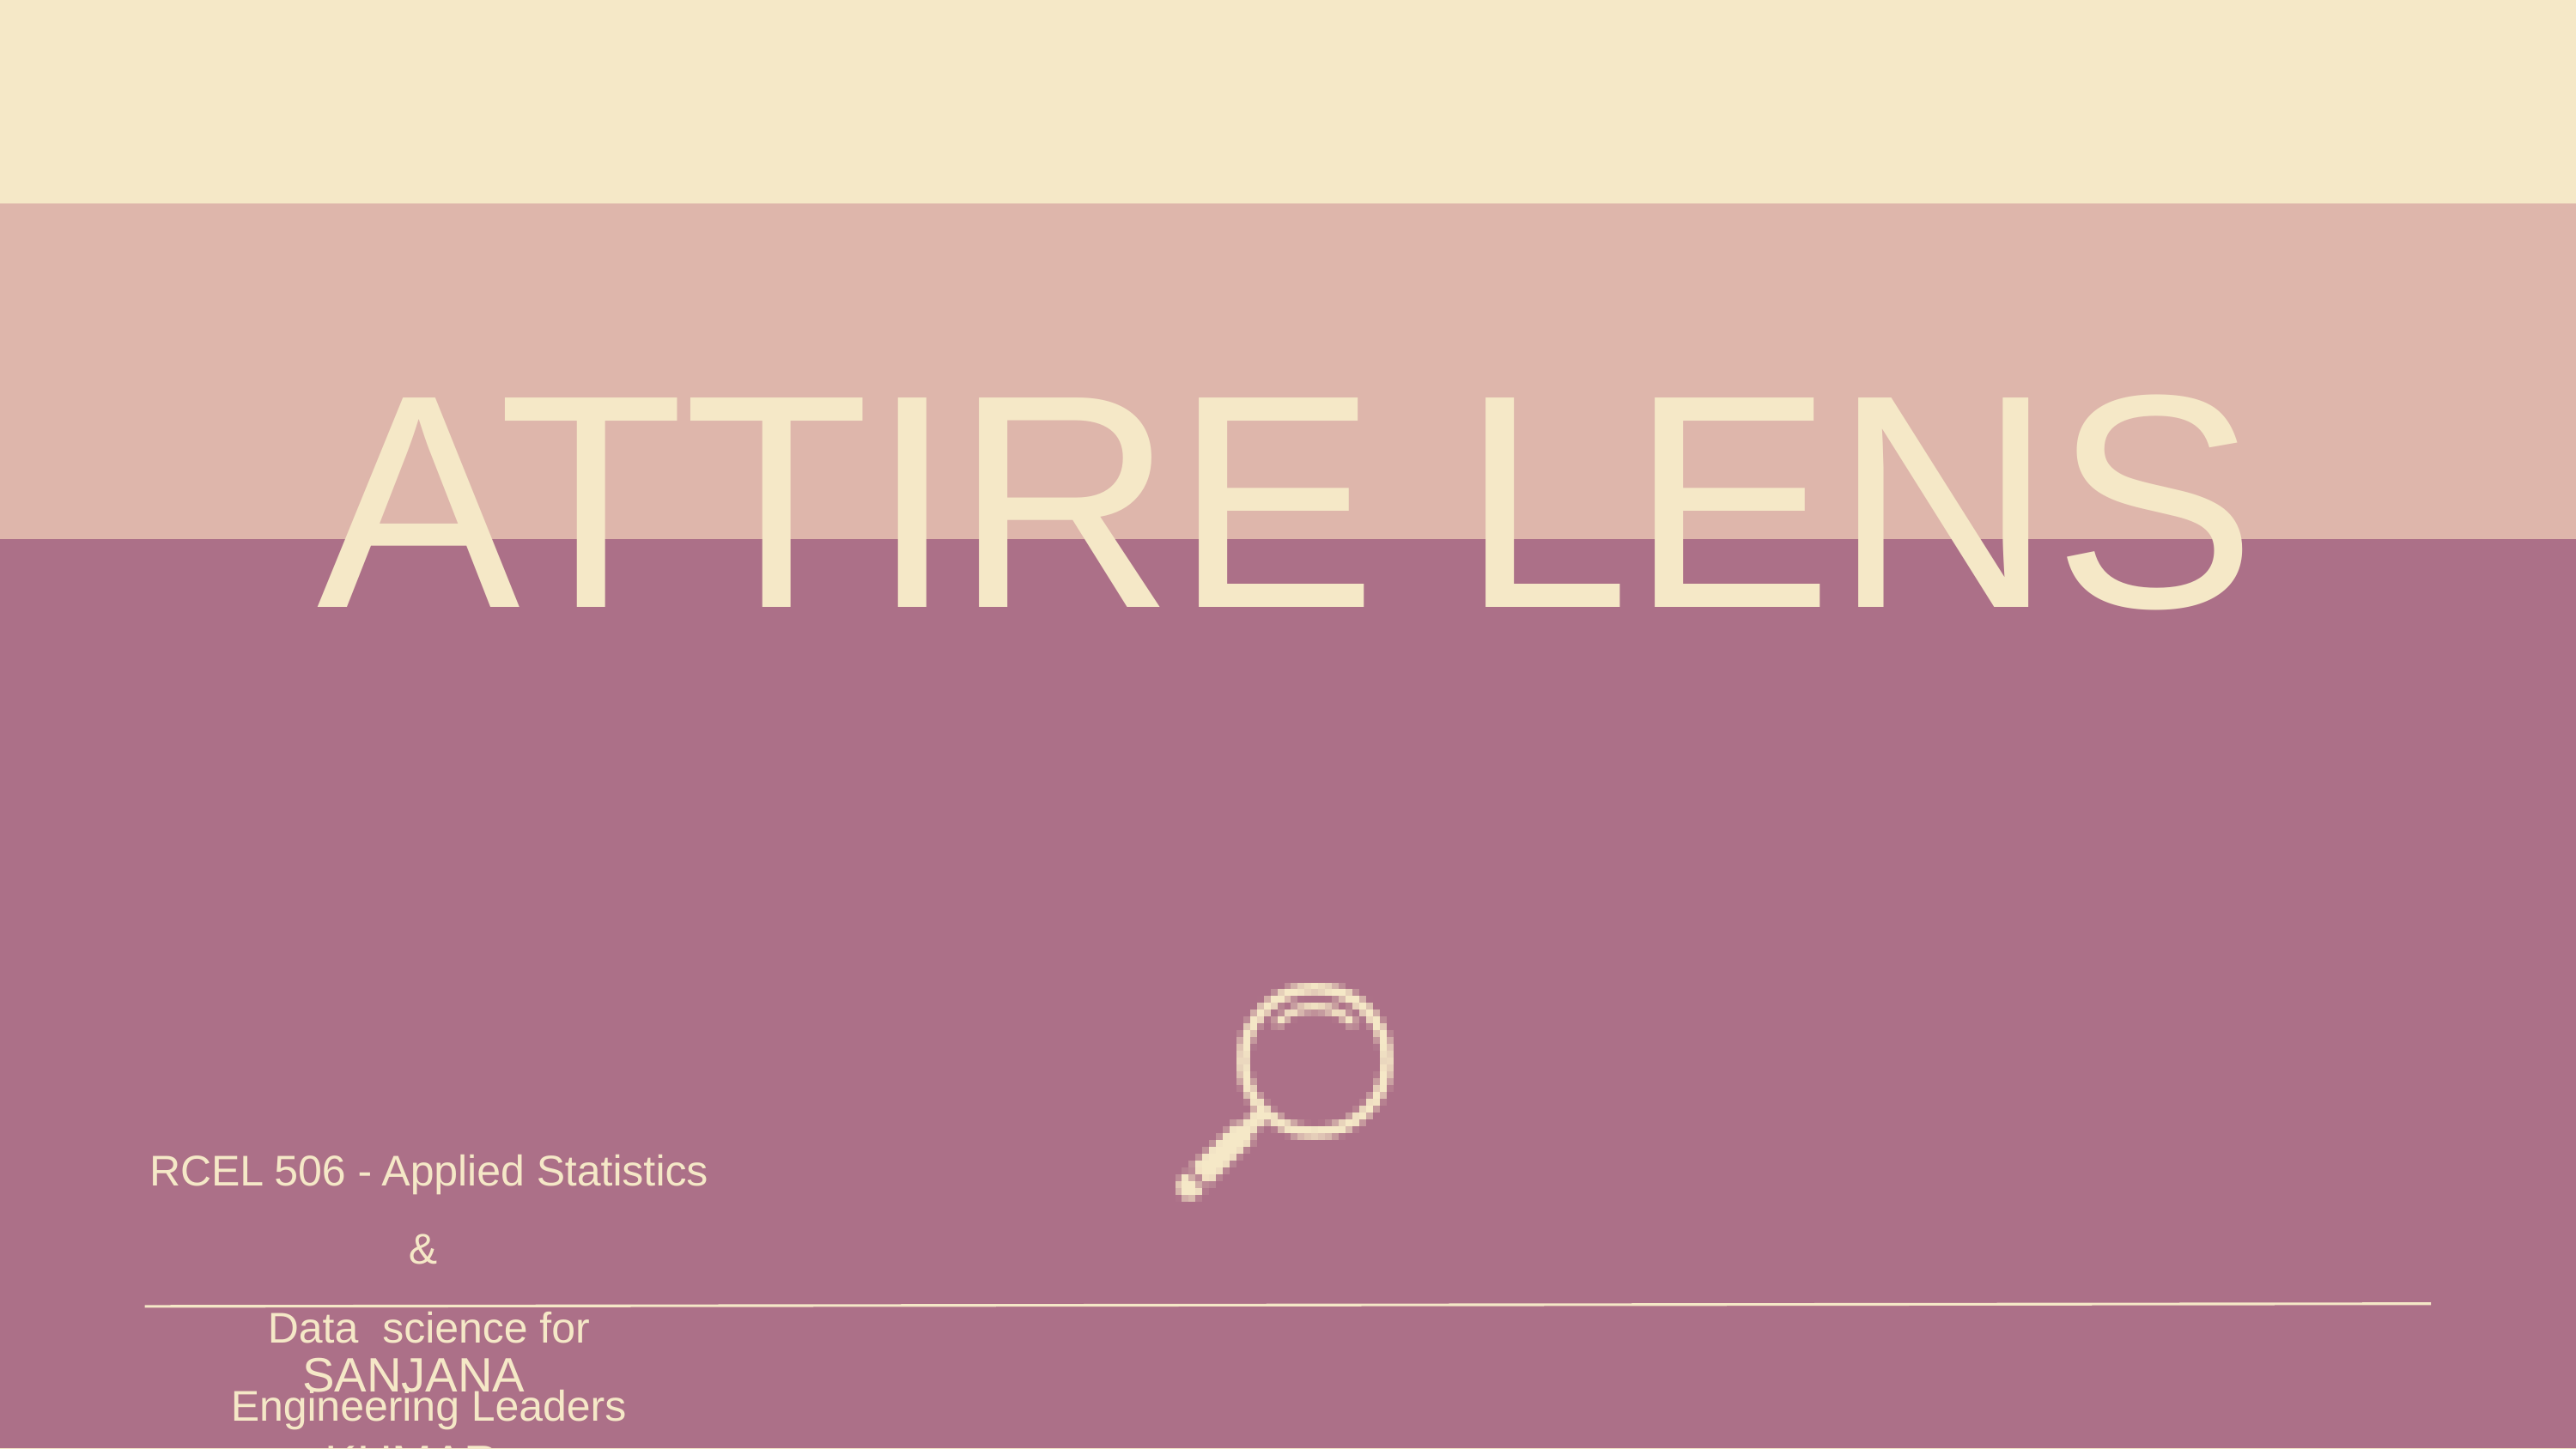

ATTIRE LENS

RCEL 506 - Applied Statistics &
Data  science for Engineering Leaders

SANJANA KUMAR